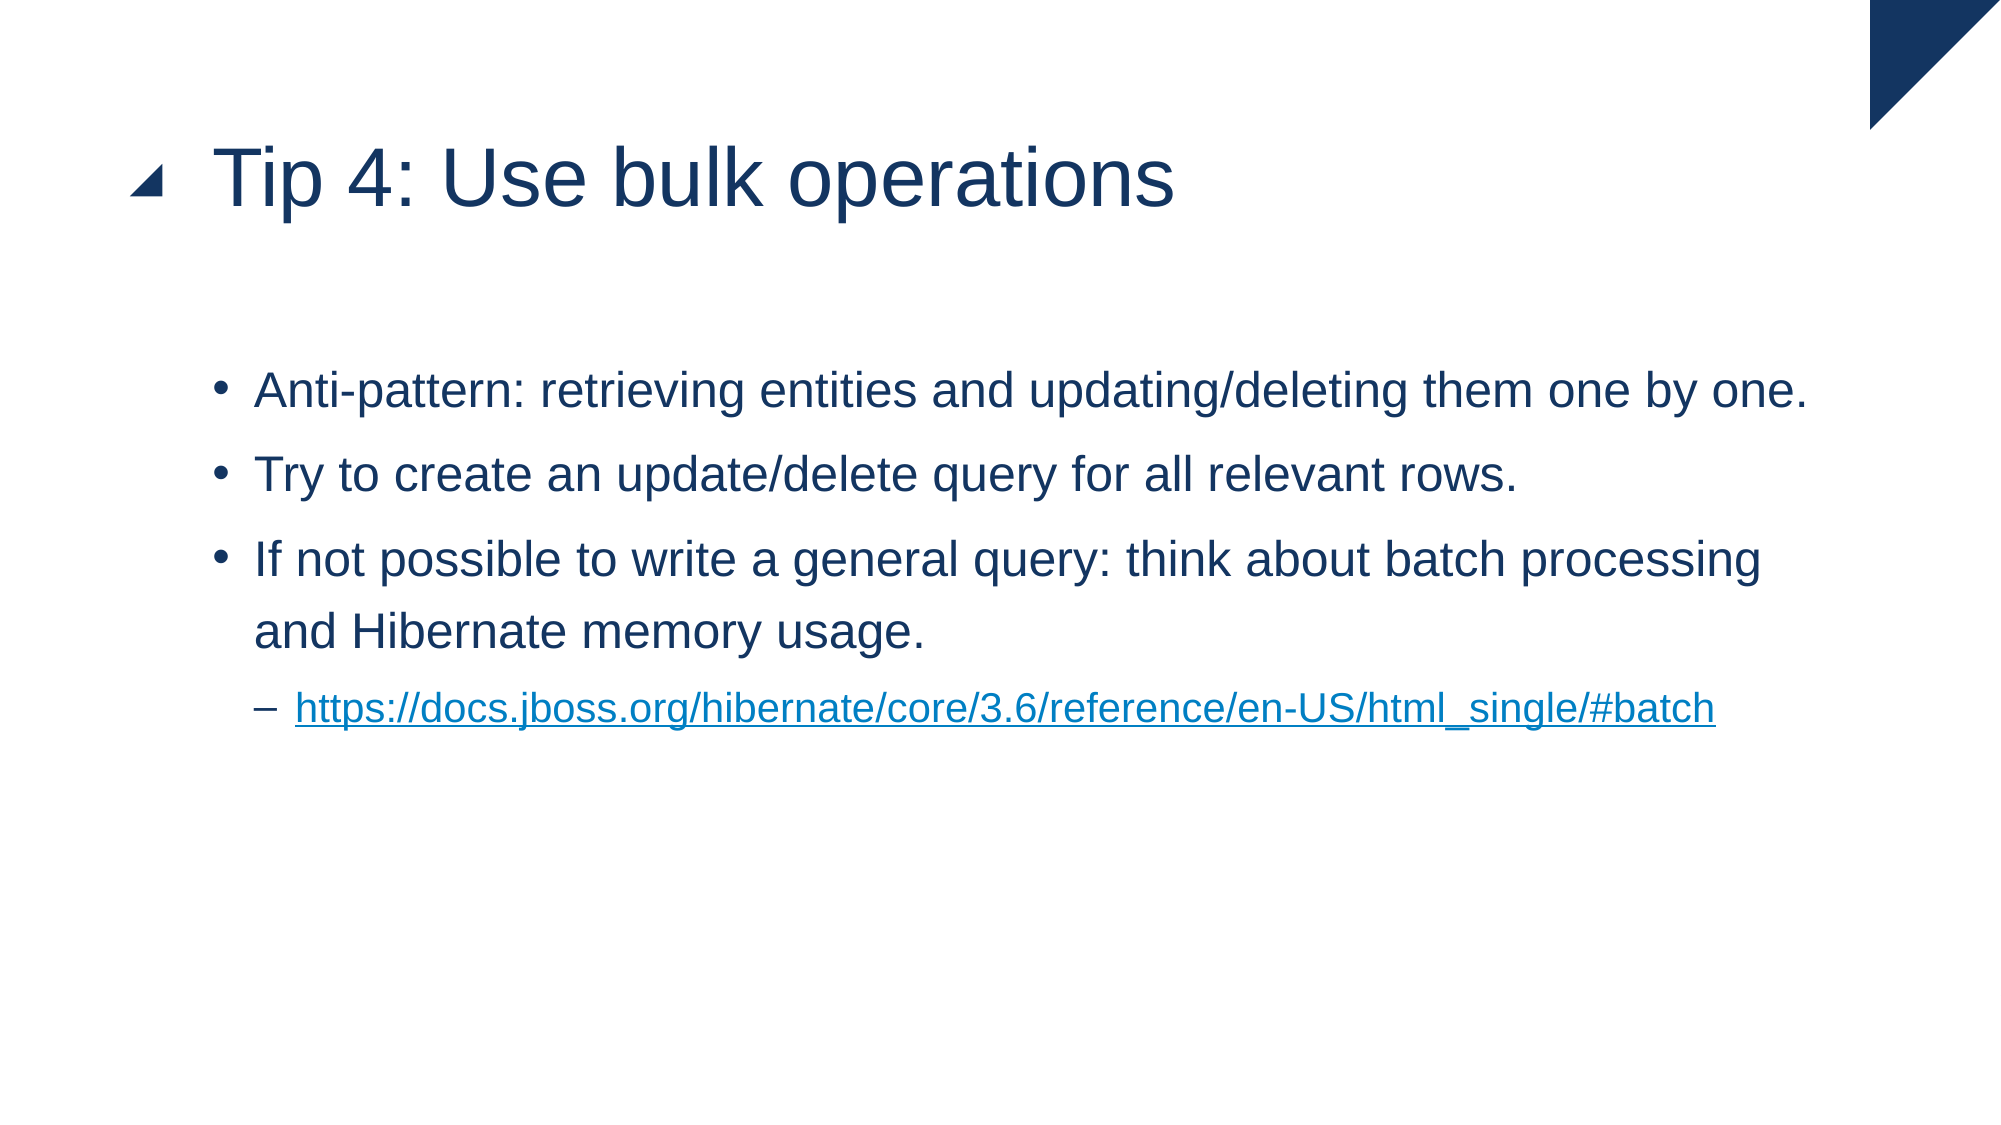

# Tip 4: Use bulk operations
Anti-pattern: retrieving entities and updating/deleting them one by one.
Try to create an update/delete query for all relevant rows.
If not possible to write a general query: think about batch processing and Hibernate memory usage.
https://docs.jboss.org/hibernate/core/3.6/reference/en-US/html_single/#batch